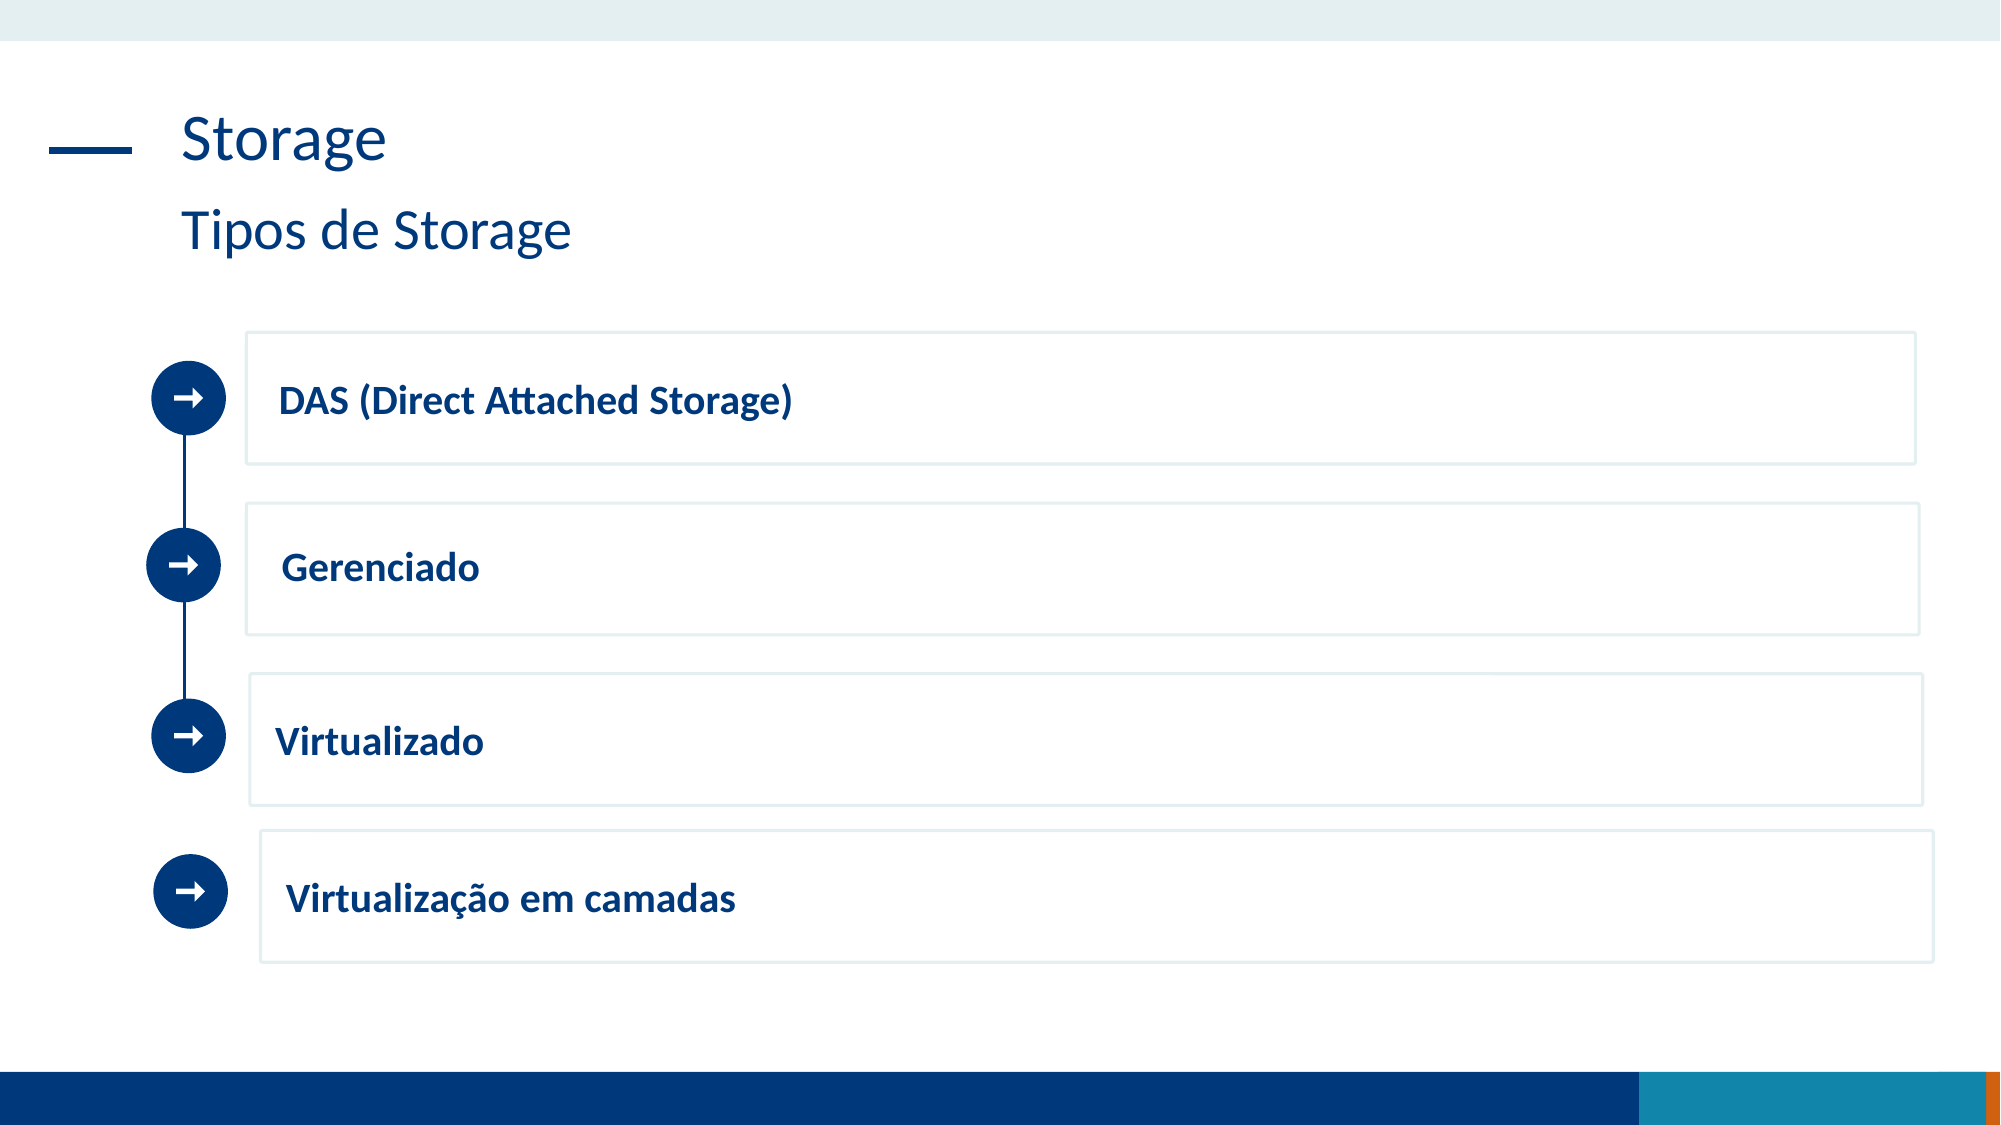

Storage
Tipos de Storage

DAS (Direct Attached Storage)

Gerenciado

Virtualizado

Virtualização em camadas